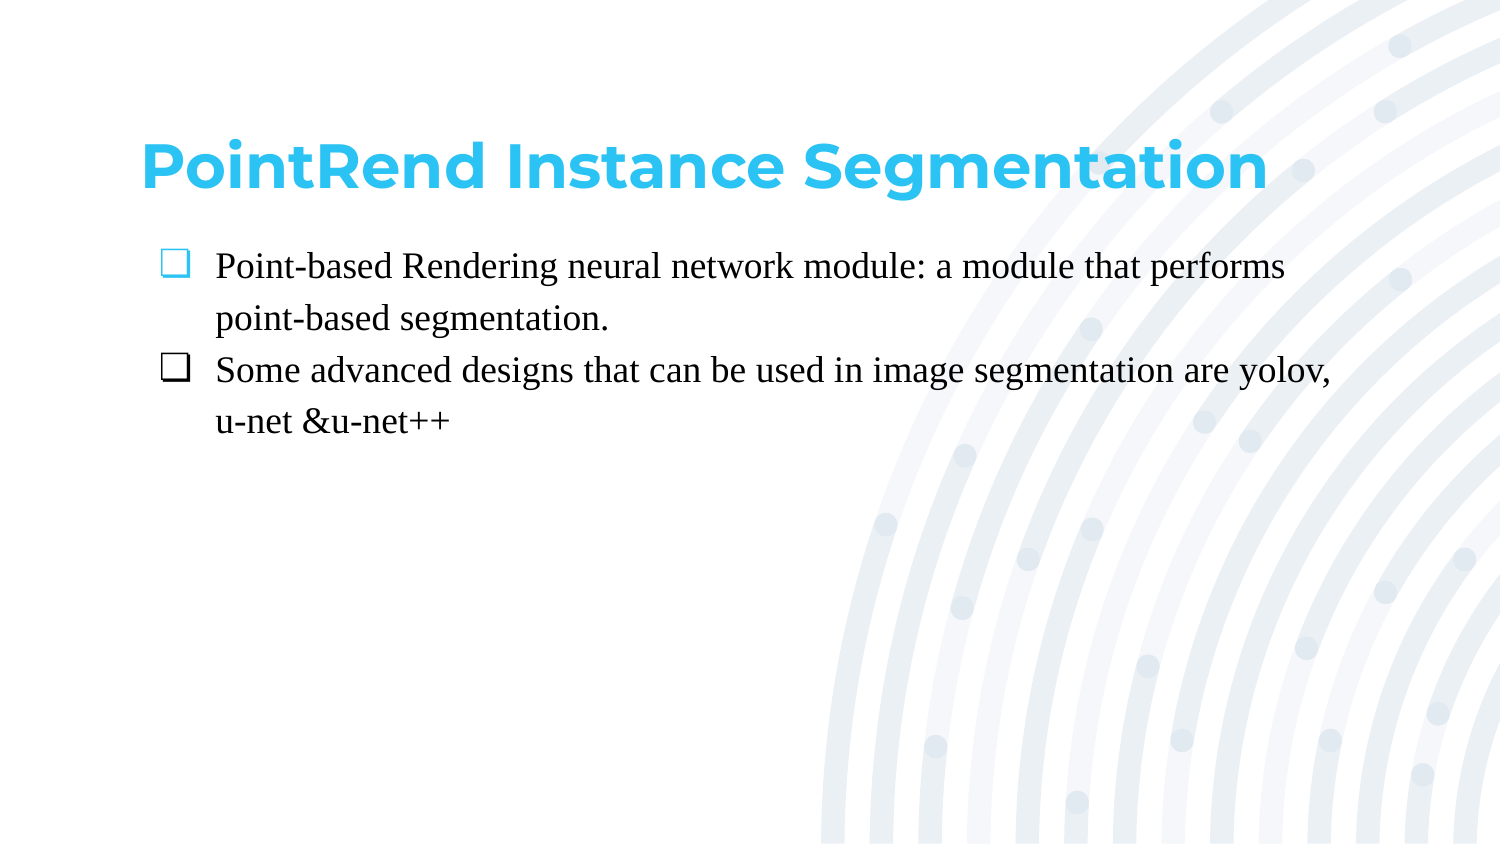

# PointRend Instance Segmentation
Point-based Rendering neural network module: a module that performs point-based segmentation.
Some advanced designs that can be used in image segmentation are yolov, u-net &u-net++